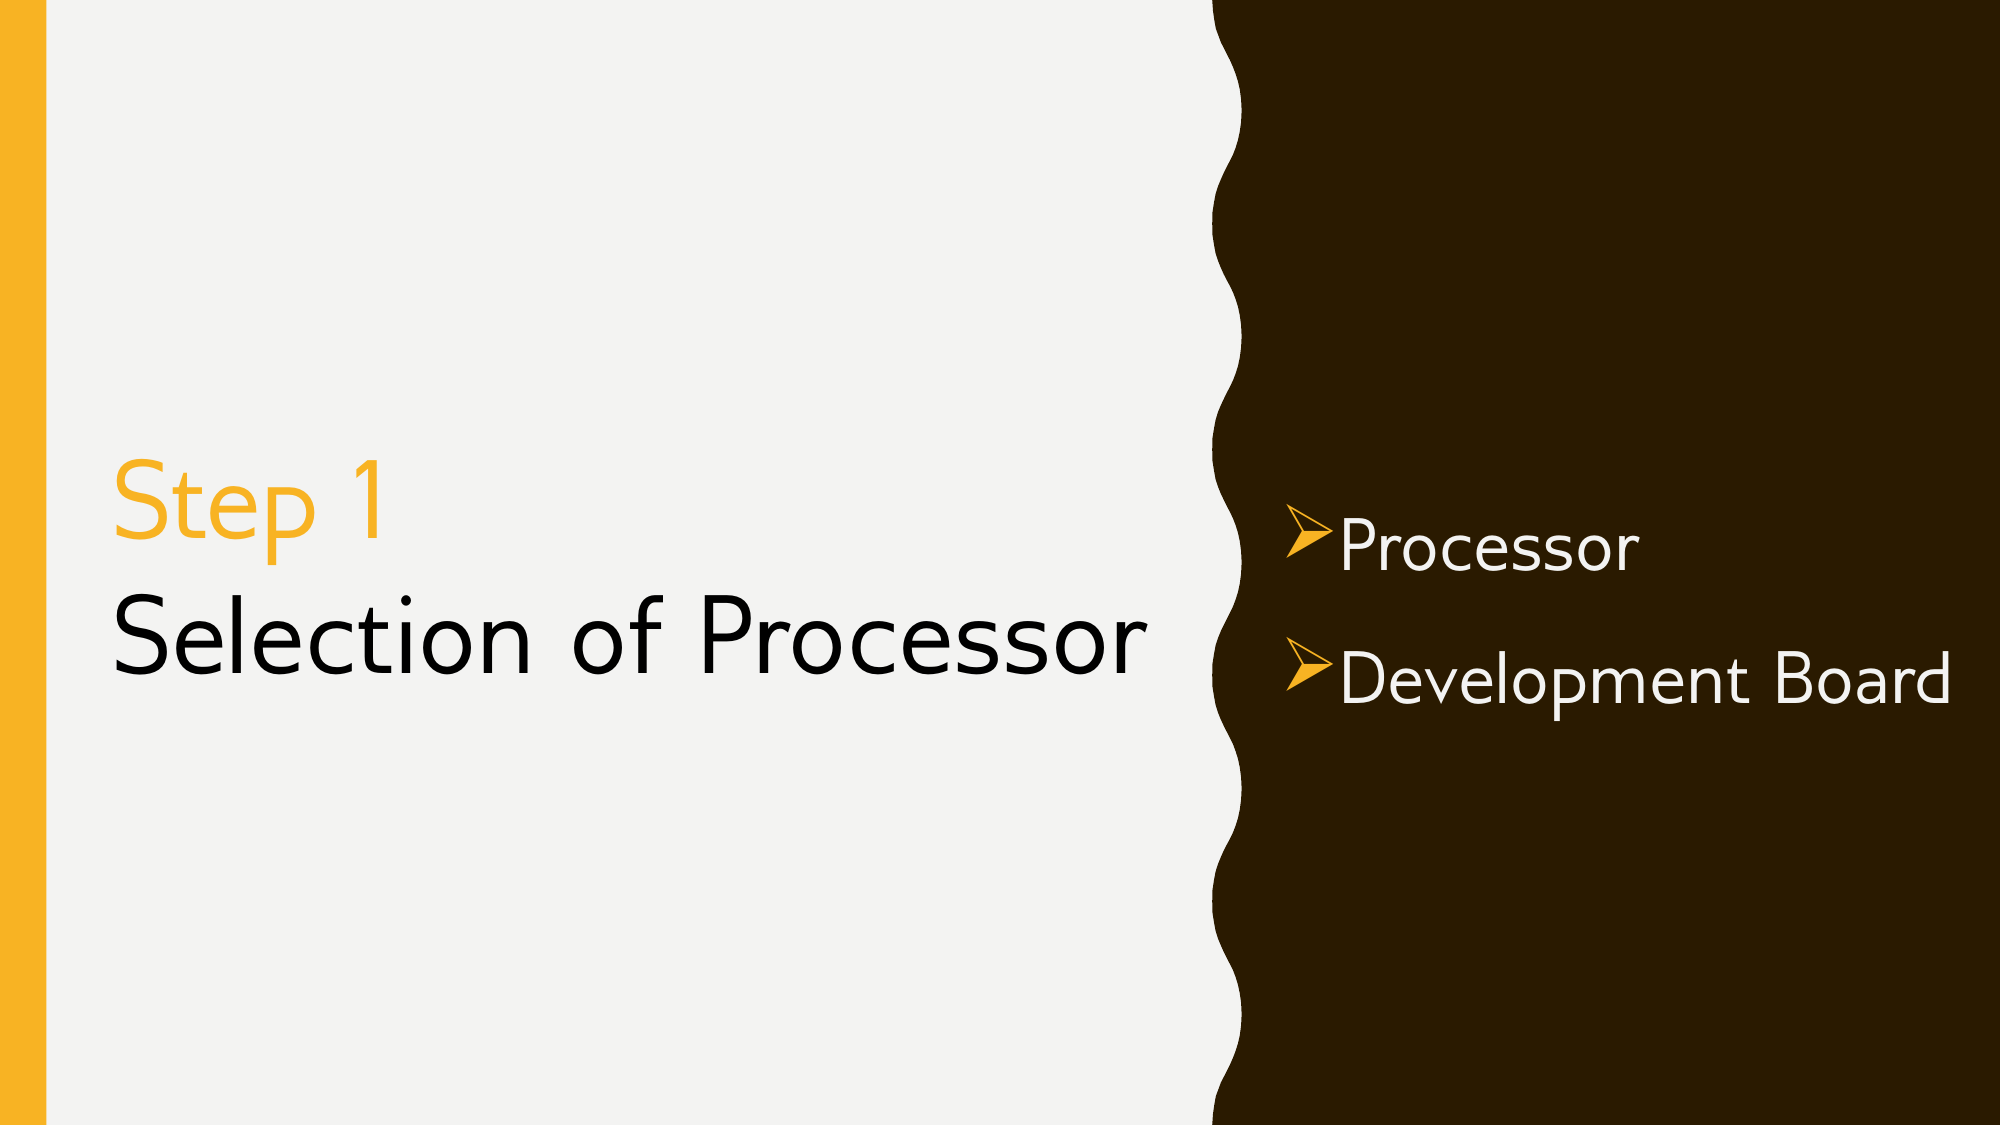

Step 1
Selection of Processor
Processor
Development Board